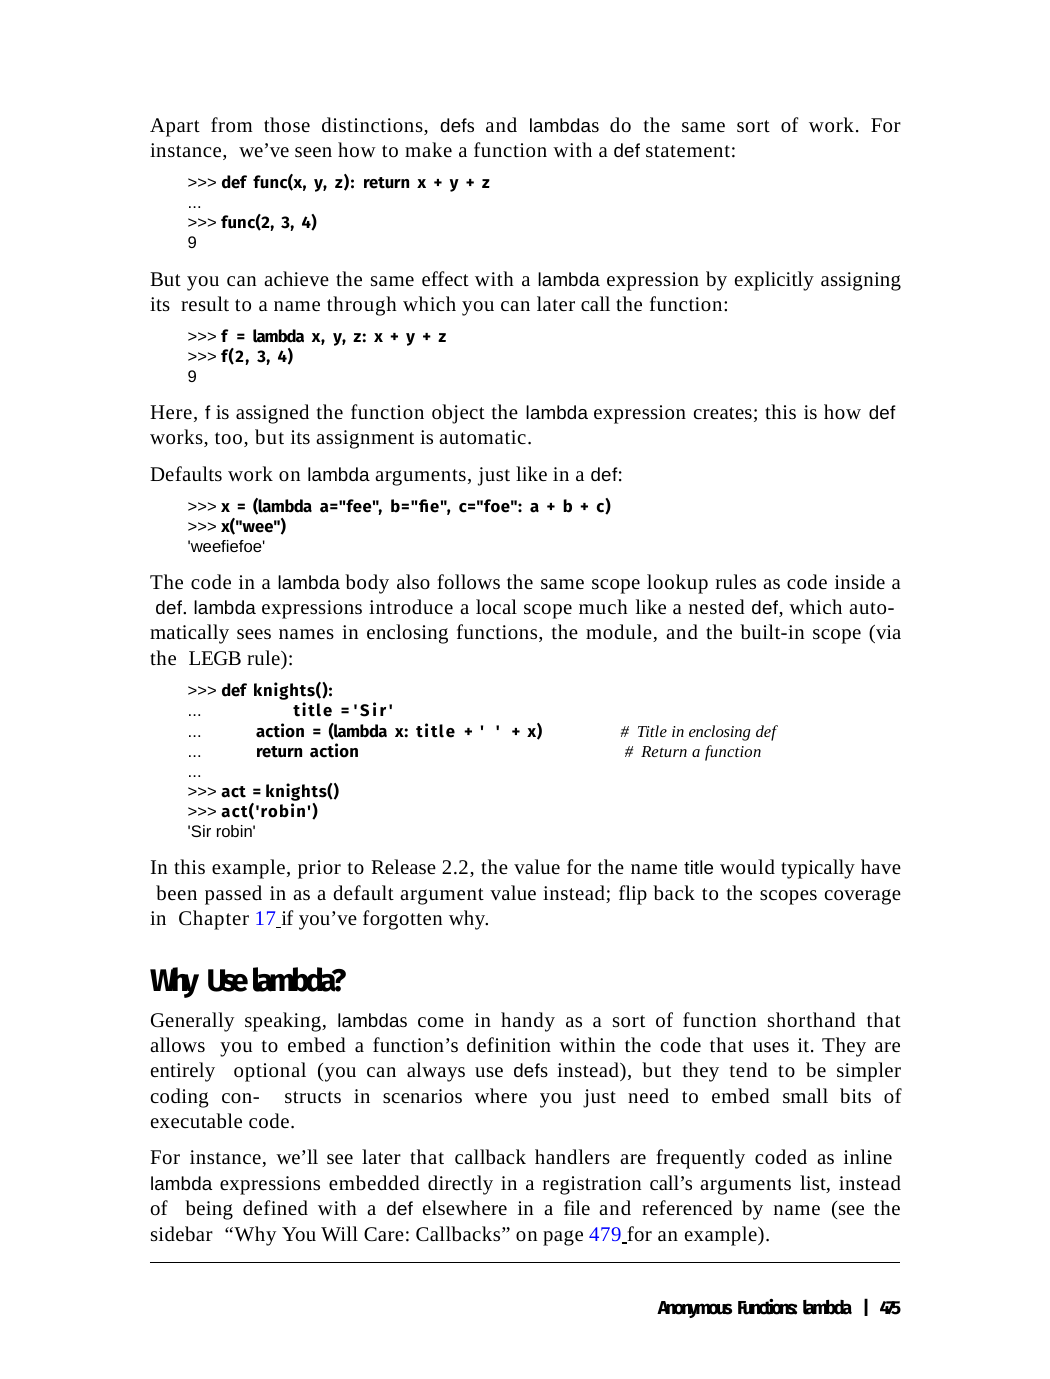

Apart from those distinctions, defs and lambdas do the same sort of work. For instance,  we’ve seen how to make a function with a def statement:
>>> def func(x, y, z): return x + y + z
...
>>> func(2, 3, 4)
9
But you can achieve the same effect with a lambda expression by explicitly assigning its  result to a name through which you can later call the function:
>>> f = lambda x, y, z: x + y + z
>>> f(2, 3, 4)
9
Here, f is assigned the function object the lambda expression creates; this is how def
works, too, but its assignment is automatic.
Defaults work on lambda arguments, just like in a def:
>>> x = (lambda a="fee", b="fie", c="foe": a + b + c)
>>> x("wee")
'weefiefoe'
The code in a lambda body also follows the same scope lookup rules as code inside a  def. lambda expressions introduce a local scope much like a nested def, which auto-  matically sees names in enclosing functions, the module, and the built-in scope (via the  LEGB rule):
>>> def knights():
...	title = 'Sir'
...	action = (lambda x: title + ' ' + x)
...	return action
...
>>> act = knights()
>>> act('robin')
'Sir robin'
# Title in enclosing def  # Return a function
In this example, prior to Release 2.2, the value for the name title would typically have  been passed in as a default argument value instead; flip back to the scopes coverage in  Chapter 17 if you’ve forgotten why.

Why Use lambda?
Generally speaking, lambdas come in handy as a sort of function shorthand that allows  you to embed a function’s definition within the code that uses it. They are entirely  optional (you can always use defs instead), but they tend to be simpler coding con-  structs in scenarios where you just need to embed small bits of executable code.
For instance, we’ll see later that callback handlers are frequently coded as inline  lambda expressions embedded directly in a registration call’s arguments list, instead of  being defined with a def elsewhere in a file and referenced by name (see the sidebar  “Why You Will Care: Callbacks” on page 479 for an example).

Anonymous Functions: lambda  |  475